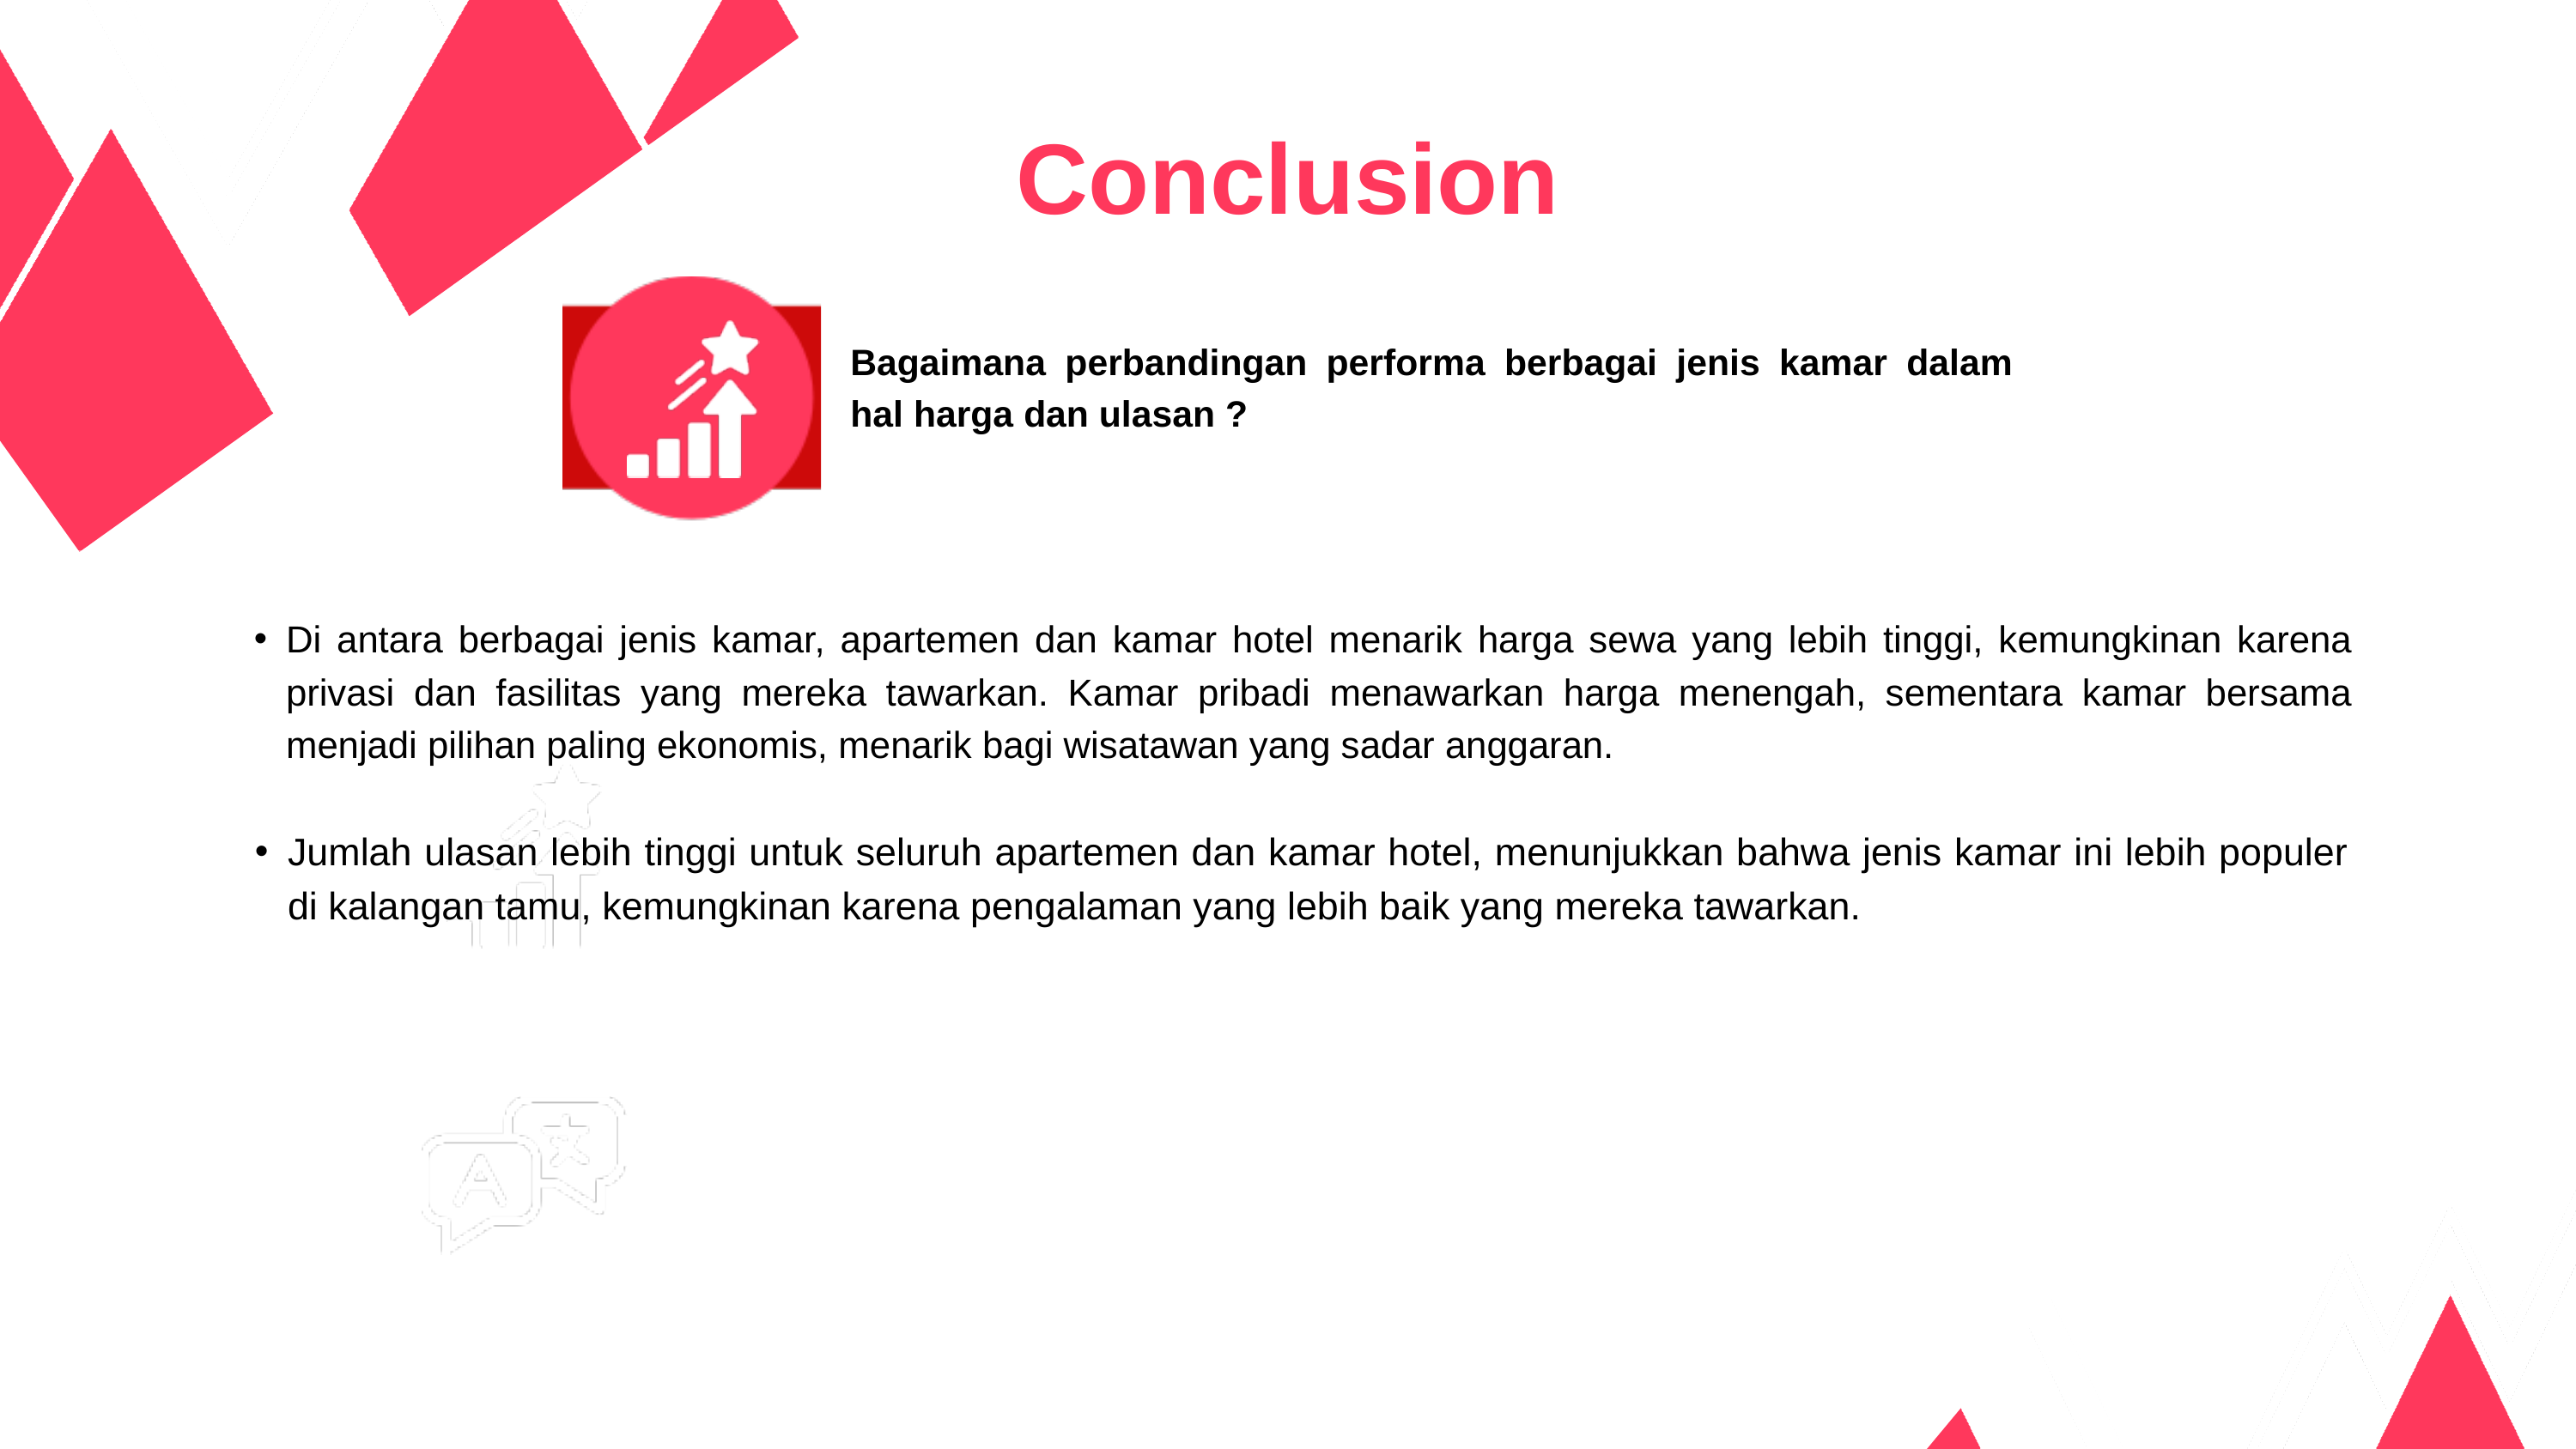

Conclusion

Bagaimana perbandingan performa berbagai jenis kamar dalam hal harga dan ulasan ?

Di antara berbagai jenis kamar, apartemen dan kamar hotel menarik harga sewa yang lebih tinggi, kemungkinan karena privasi dan fasilitas yang mereka tawarkan. Kamar pribadi menawarkan harga menengah, sementara kamar bersama menjadi pilihan paling ekonomis, menarik bagi wisatawan yang sadar anggaran.

Jumlah ulasan lebih tinggi untuk seluruh apartemen dan kamar hotel, menunjukkan bahwa jenis kamar ini lebih populer di kalangan tamu, kemungkinan karena pengalaman yang lebih baik yang mereka tawarkan.